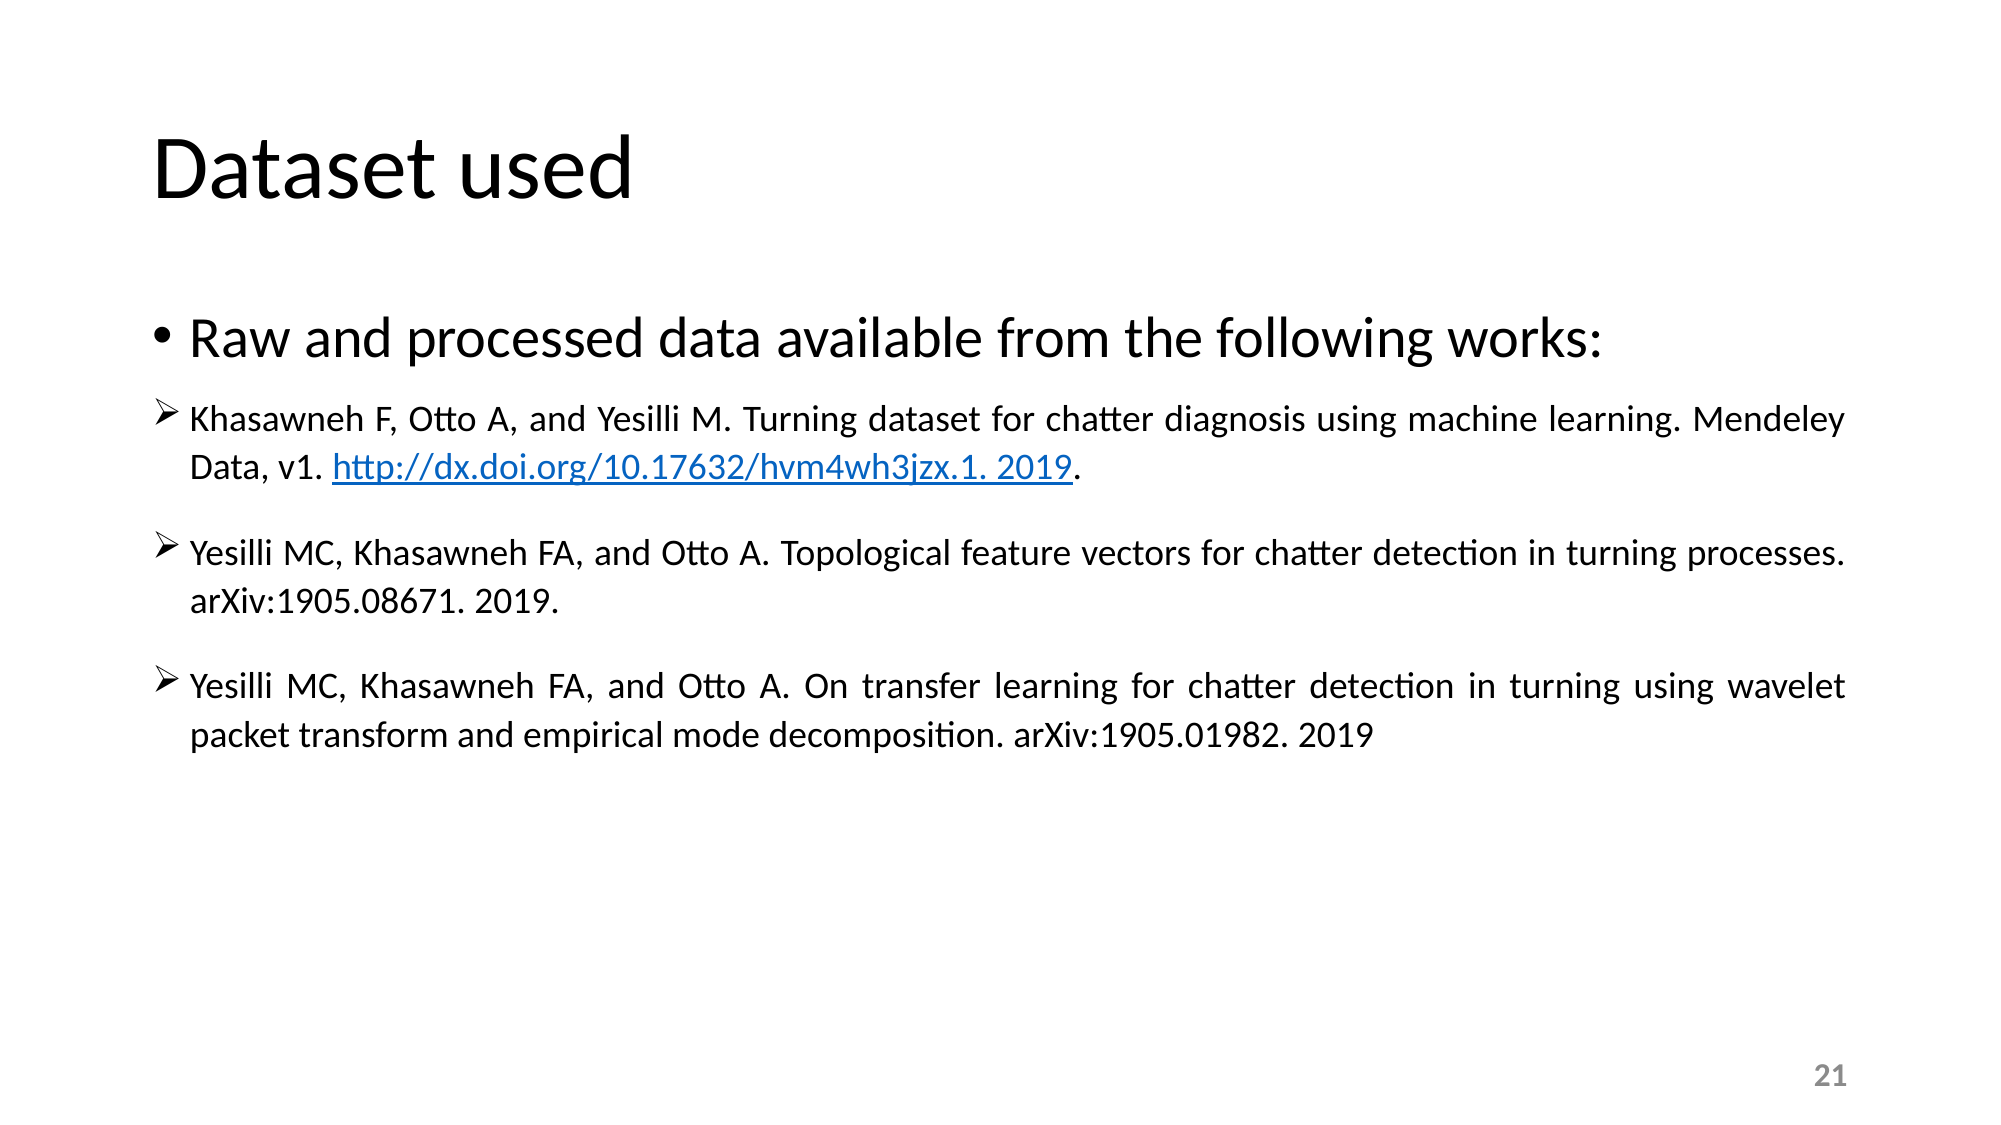

# Dataset used
Raw and processed data available from the following works:
Khasawneh F, Otto A, and Yesilli M. Turning dataset for chatter diagnosis using machine learning. Mendeley Data, v1. http://dx.doi.org/10.17632/hvm4wh3jzx.1. 2019.
Yesilli MC, Khasawneh FA, and Otto A. Topological feature vectors for chatter detection in turning processes. arXiv:1905.08671. 2019.
Yesilli MC, Khasawneh FA, and Otto A. On transfer learning for chatter detection in turning using wavelet packet transform and empirical mode decomposition. arXiv:1905.01982. 2019
21